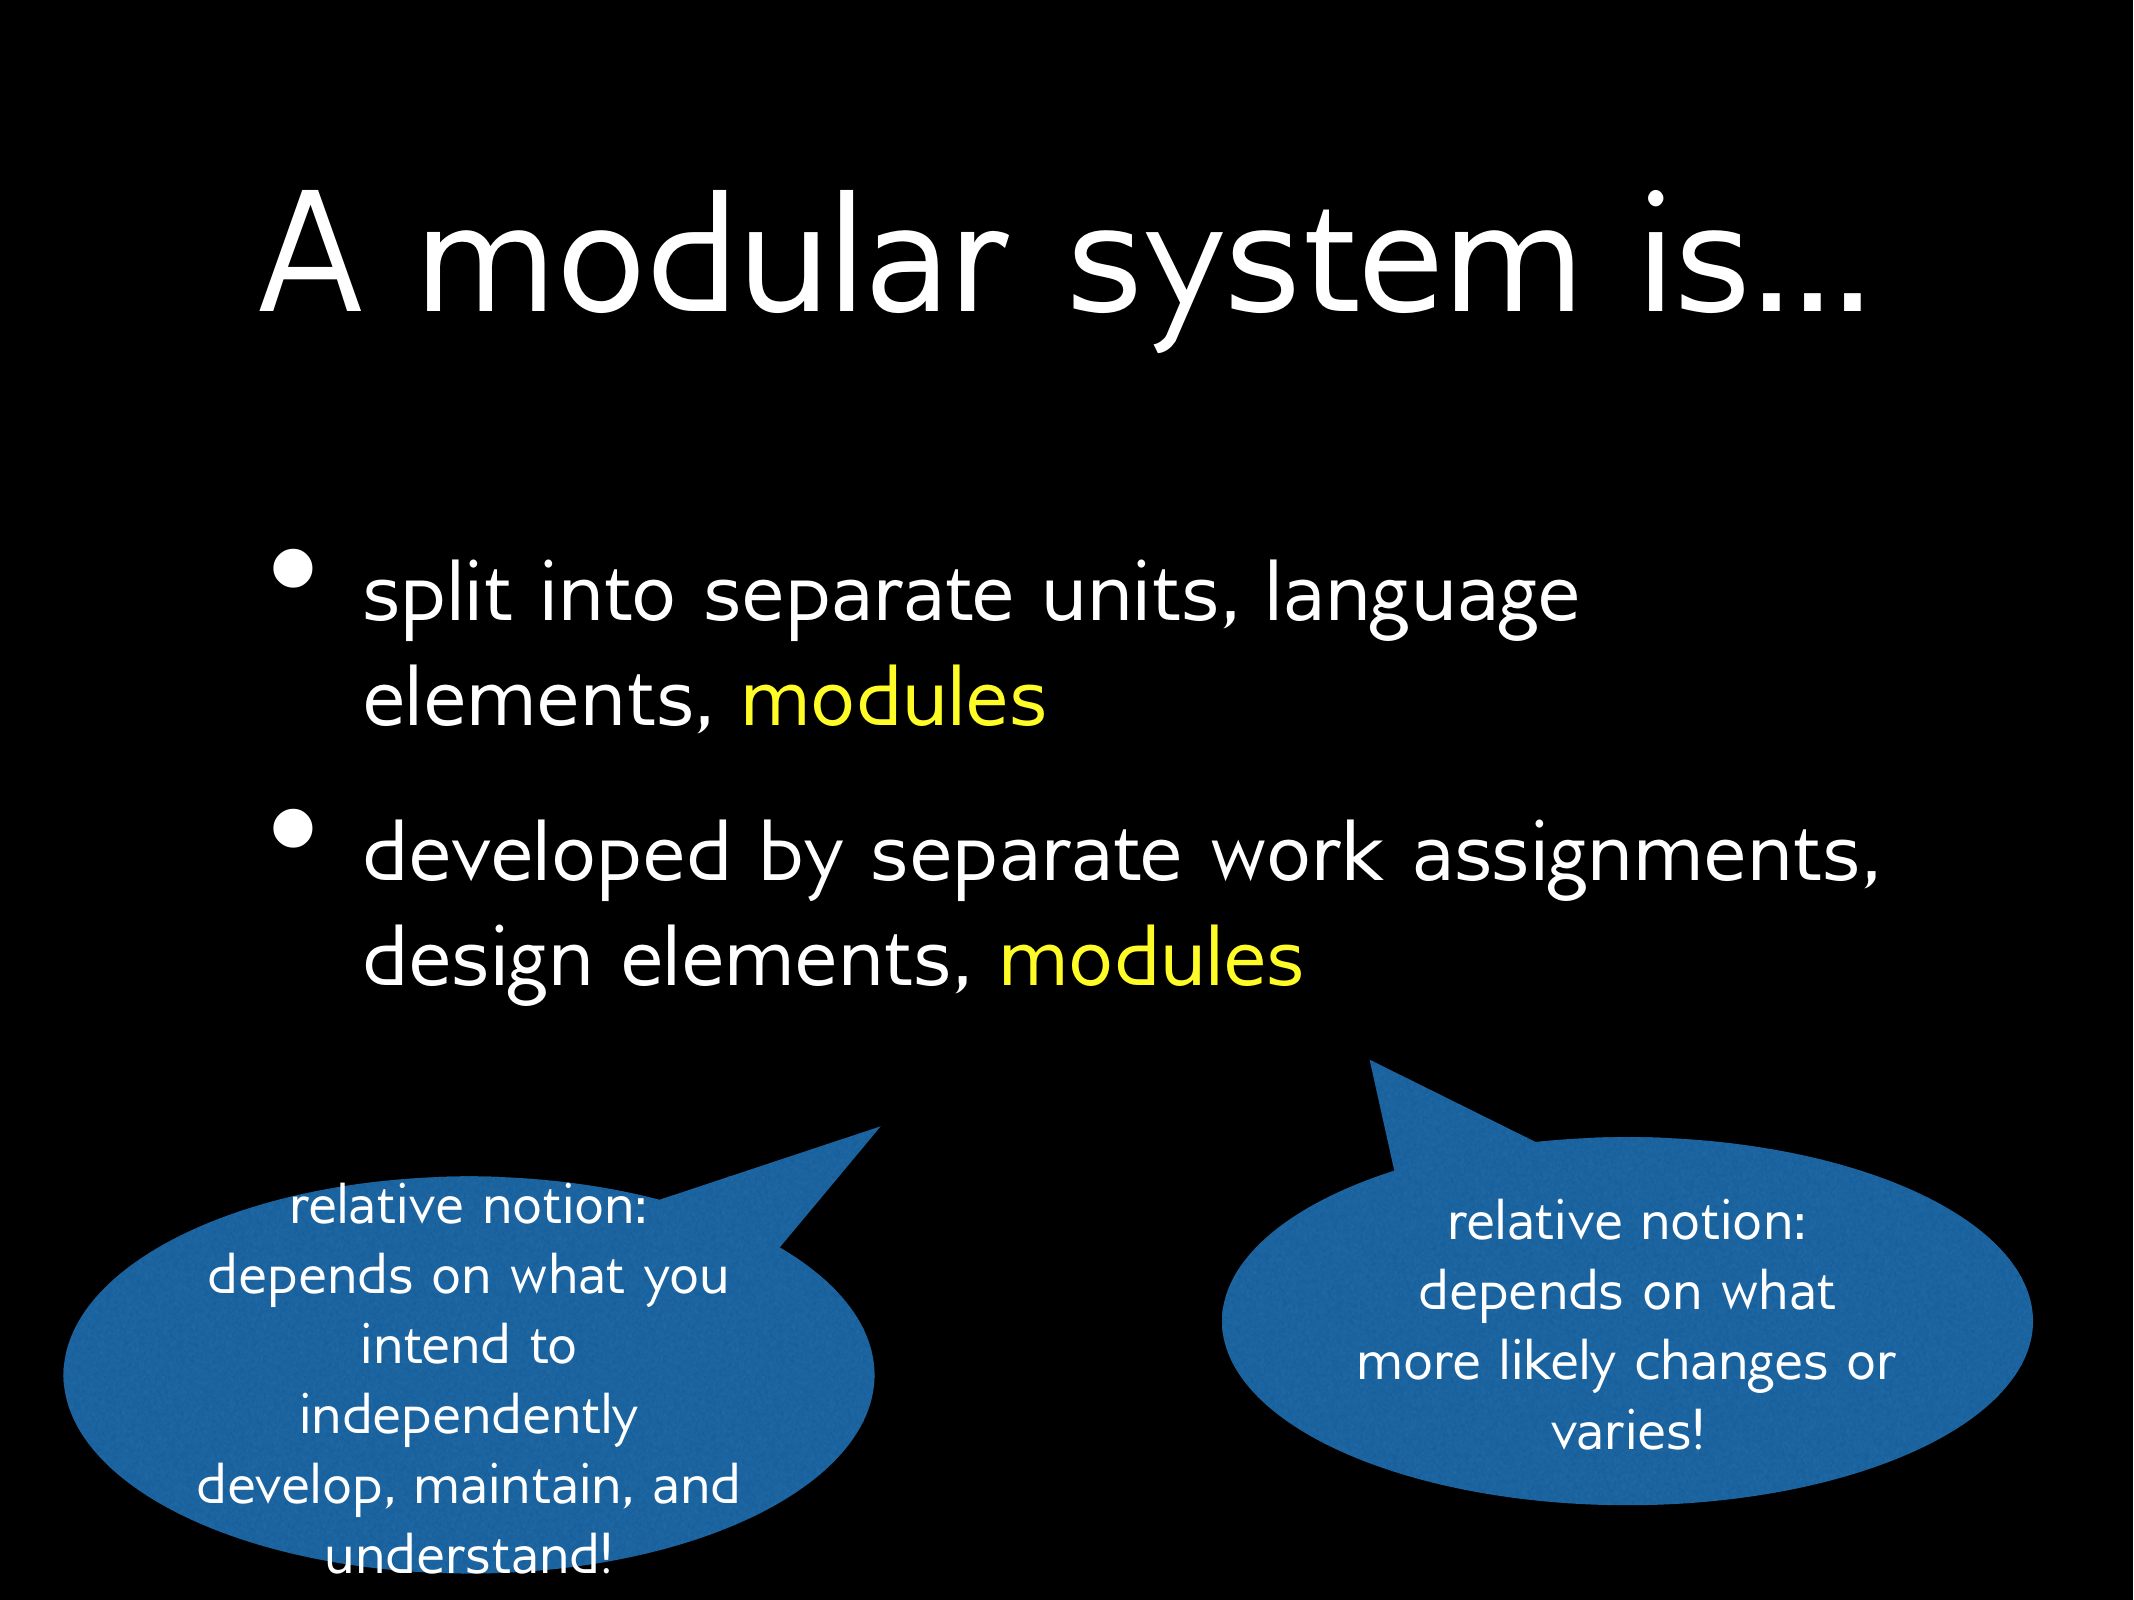

# A modular system is...
split into separate units, language elements, modules
developed by separate work assignments, design elements, modules
relative notion: depends on what more likely changes or varies!
relative notion: depends on what you intend to independently develop, maintain, and understand!